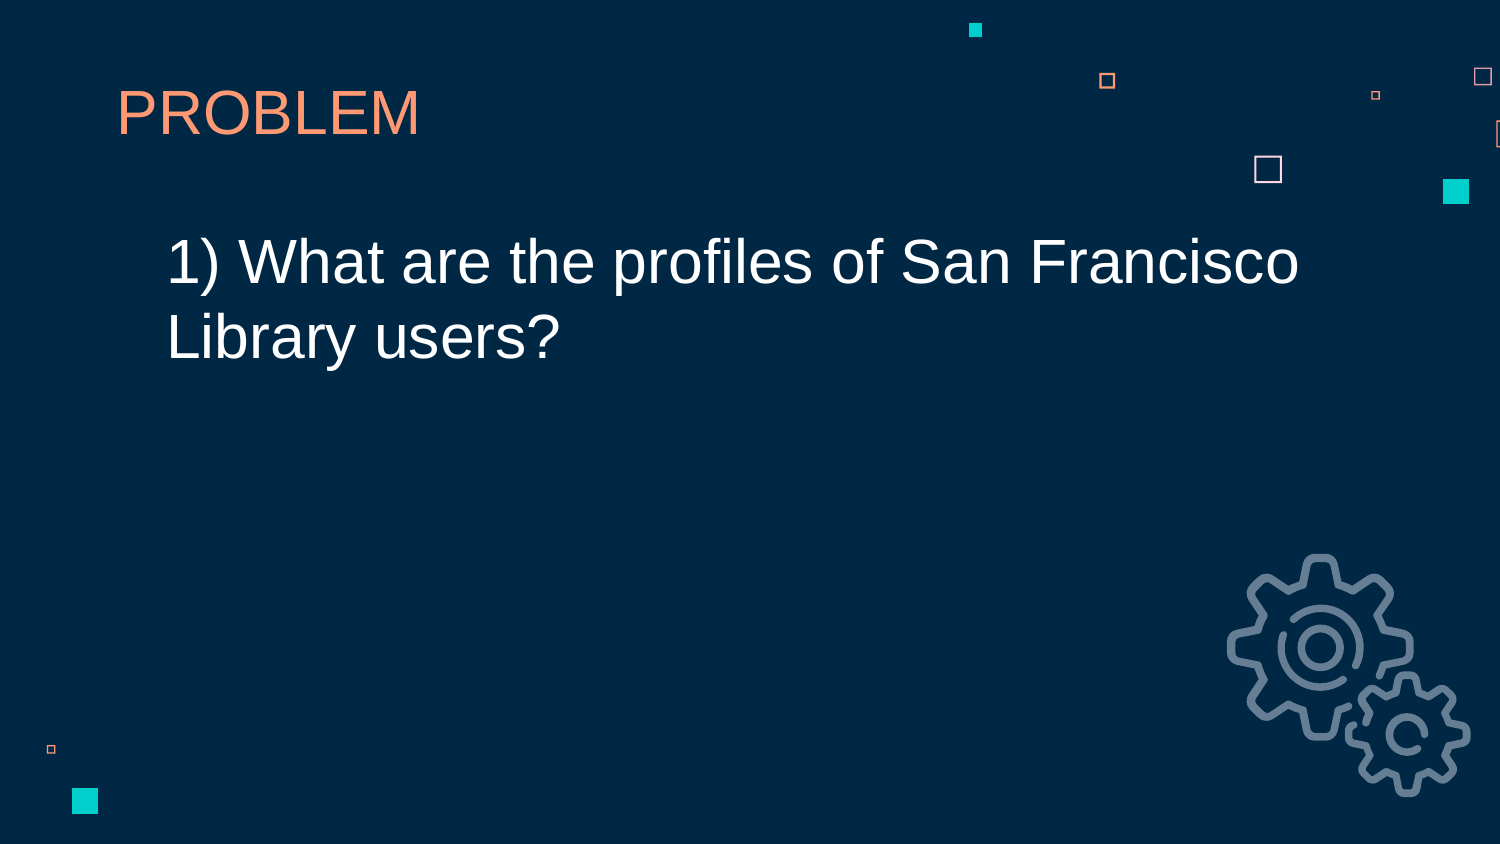

PROBLEM
1) What are the profiles of San Francisco Library users?